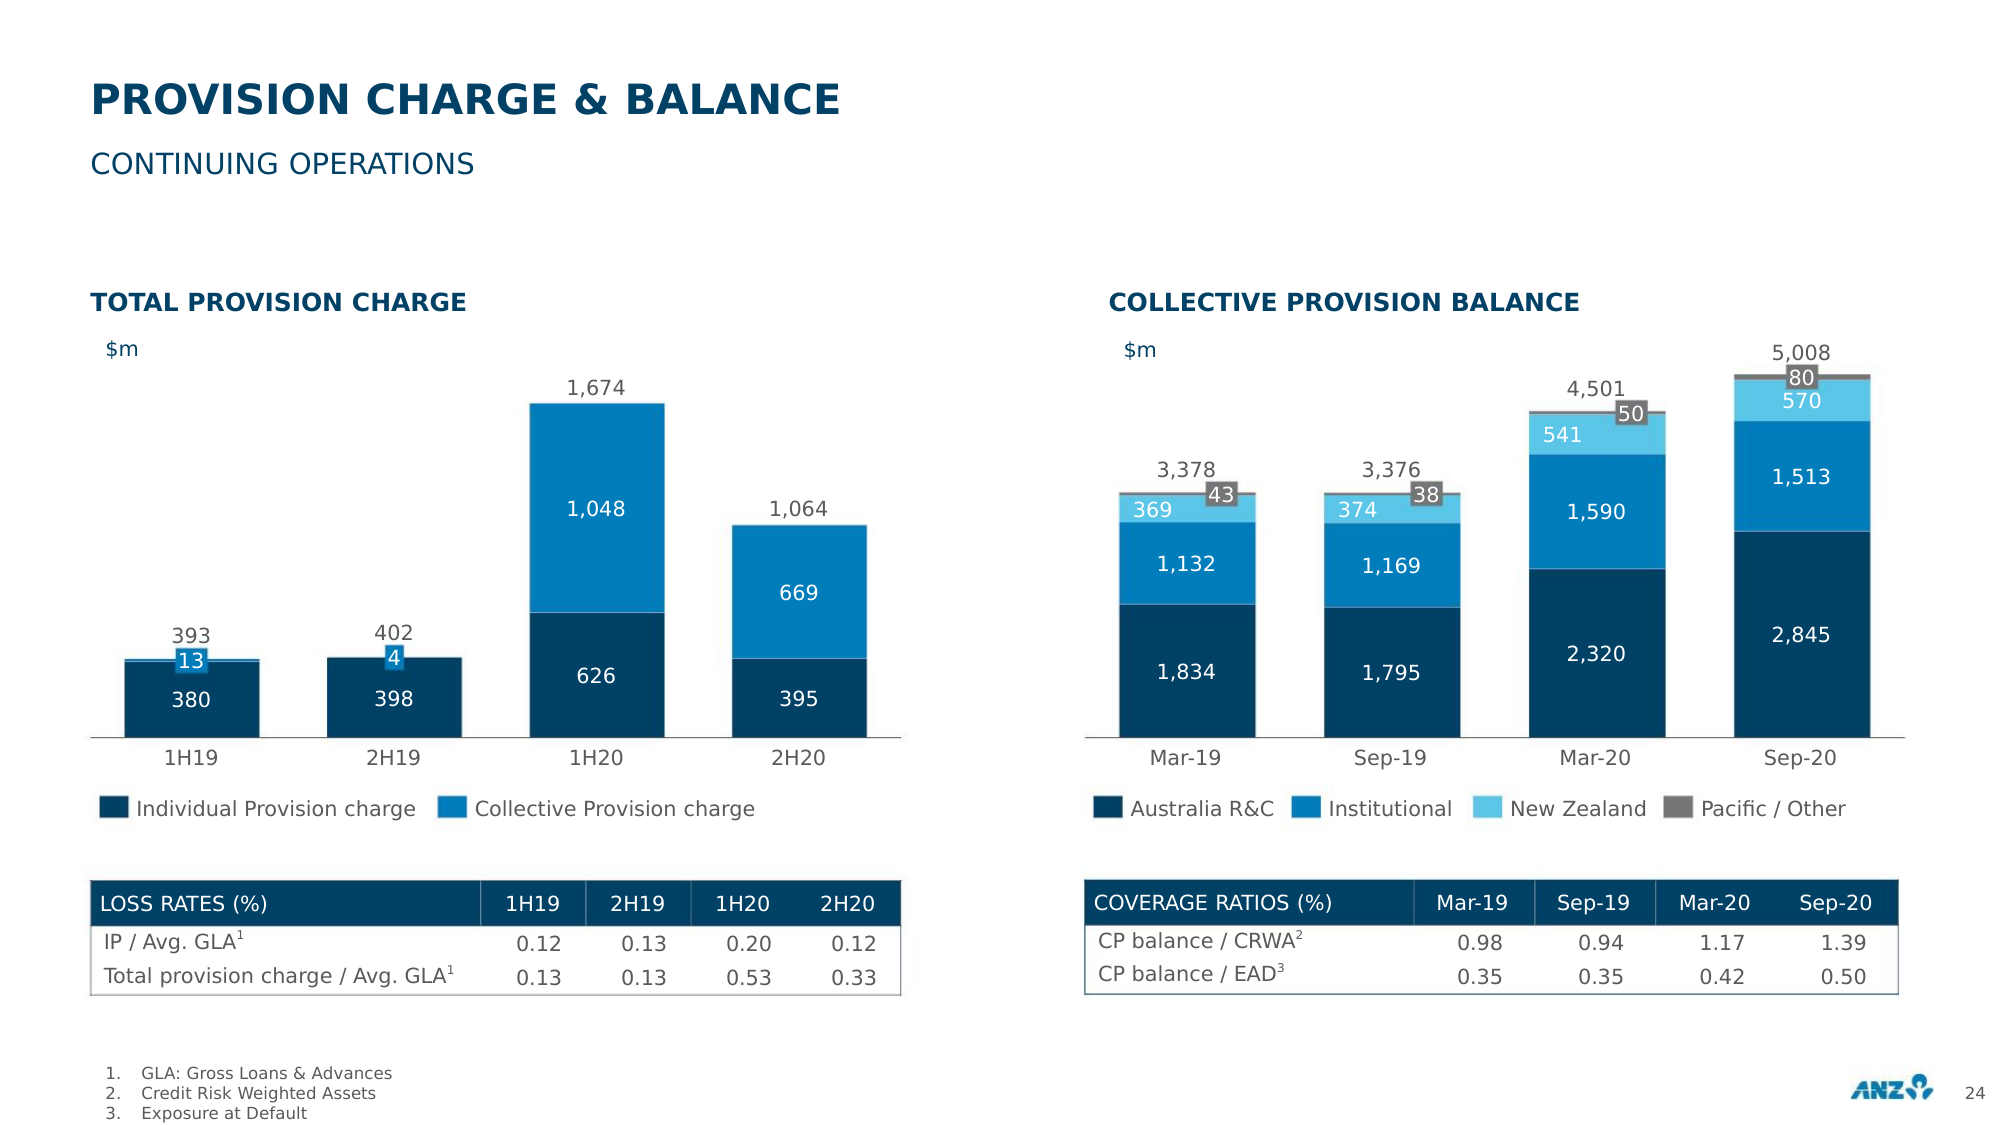

PROVISION CHARGE & BALANCE
CONTINUING OPERATIONS
TOTAL PROVISION CHARGE
COLLECTIVE PROVISION BALANCE
$m
$m
5,008
80
570
1,674
4,501
50
541
3,378
43
3,376
38
1,513
1,048
626
1,064
669
369
374
1,590
1,132
1,169
402
4
2,845
393
13
2,320
1,834
1,795
398
395
380
1H19
2H19
1H20
2H20
Mar-19
Sep-19
Mar-20
Sep-20
Individual Provision charge
Collective Provision charge
Australia R&C
Institutional
New Zealand
Pacific / Other
COVERAGE RATIOS (%)
Mar-19
Sep-19
Mar-20
Sep-20
LOSS RATES (%)
1H19
2H19
1H20
2H20
CP balance / CRWA2
CP balance / EAD3
IP / Avg. GLA1
0.98
0.35
0.94
0.35
1.17
0.42
1.39
0.50
0.12
0.13
0.13
0.13
0.20
0.53
0.12
0.33
Total provision charge / Avg. GLA1
1. GLA: Gross Loans & Advances
2. Credit Risk Weighted Assets
3. Exposure at Default
24